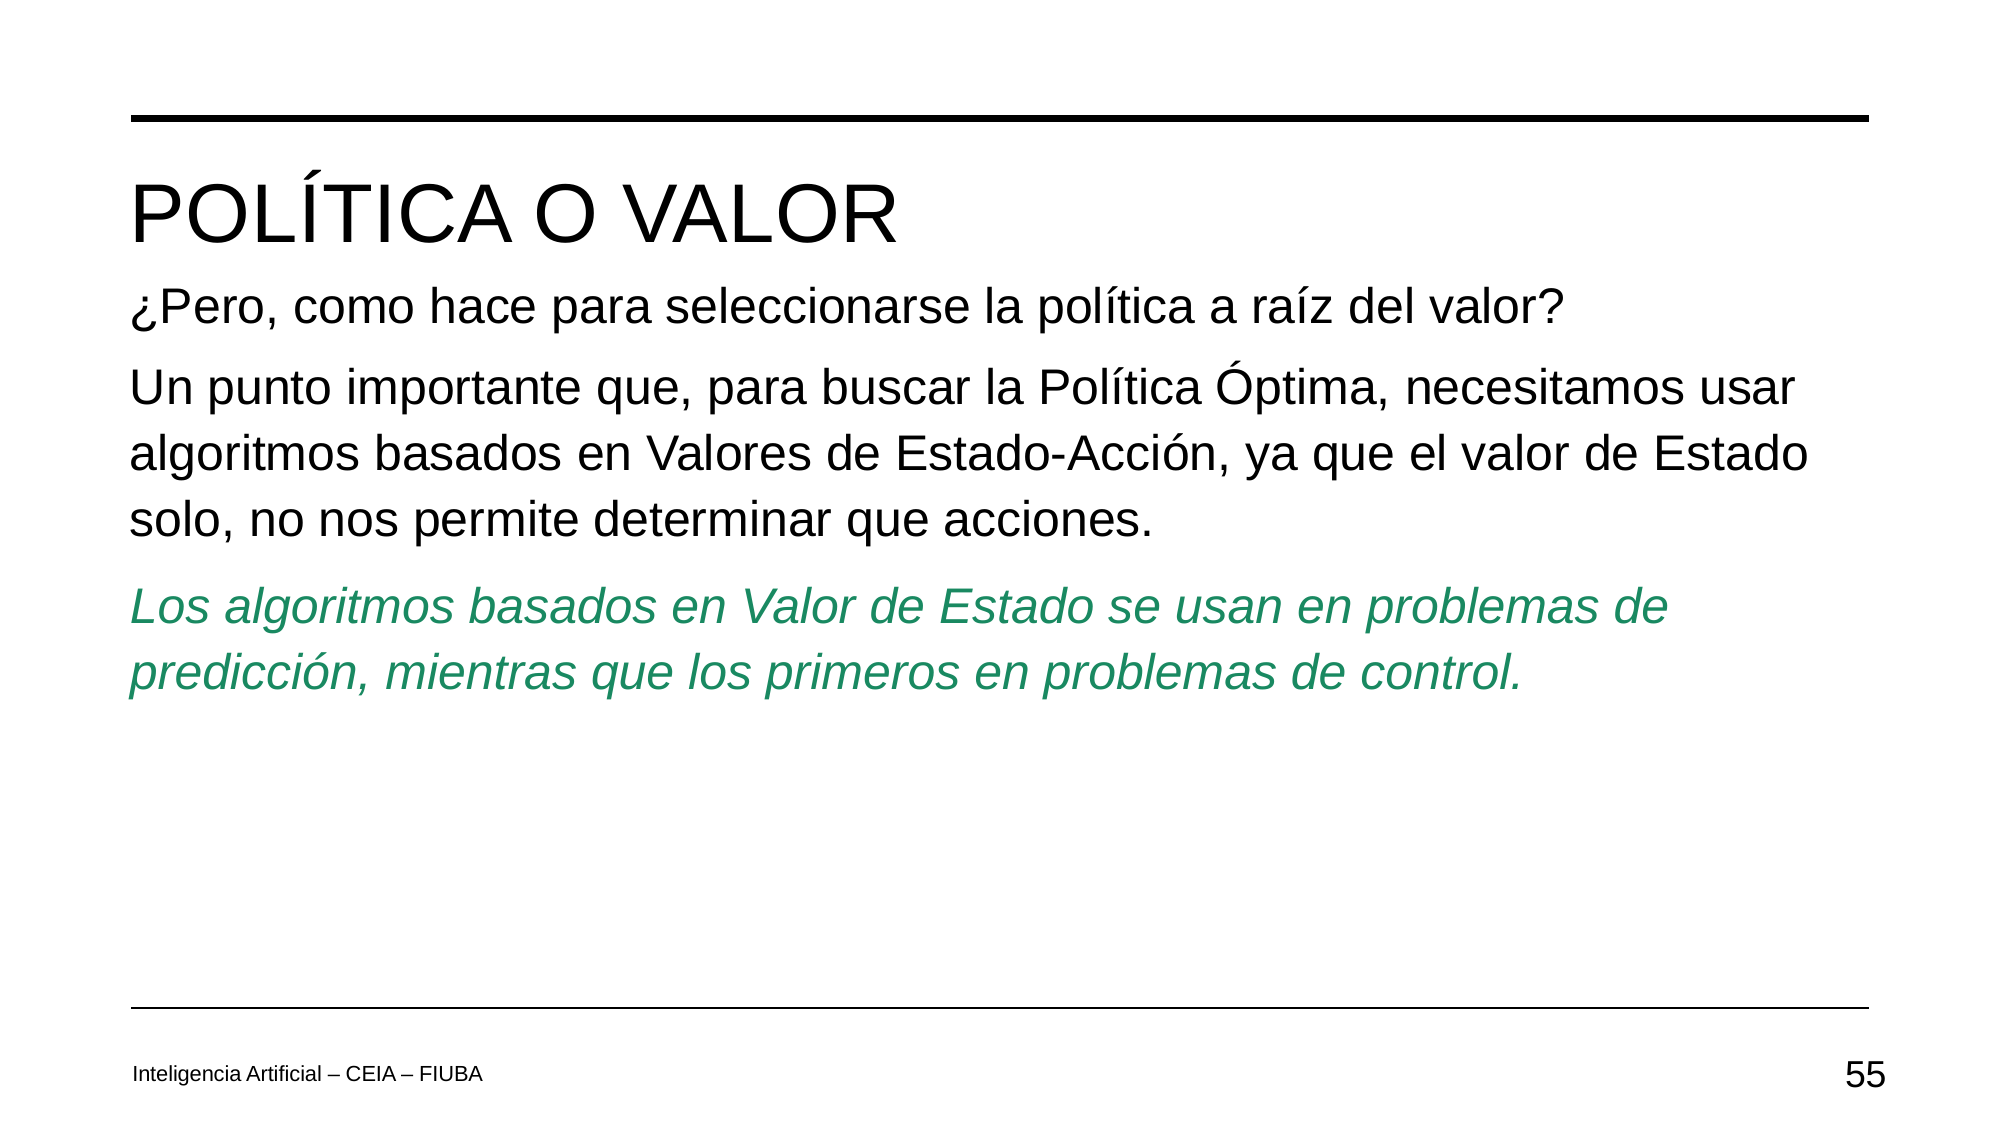

# Política o Valor
¿Pero, como hace para seleccionarse la política a raíz del valor?
Un punto importante que, para buscar la Política Óptima, necesitamos usar algoritmos basados en Valores de Estado-Acción, ya que el valor de Estado solo, no nos permite determinar que acciones.
Los algoritmos basados en Valor de Estado se usan en problemas de predicción, mientras que los primeros en problemas de control.
Inteligencia Artificial – CEIA – FIUBA
55
Image by vectorjuice